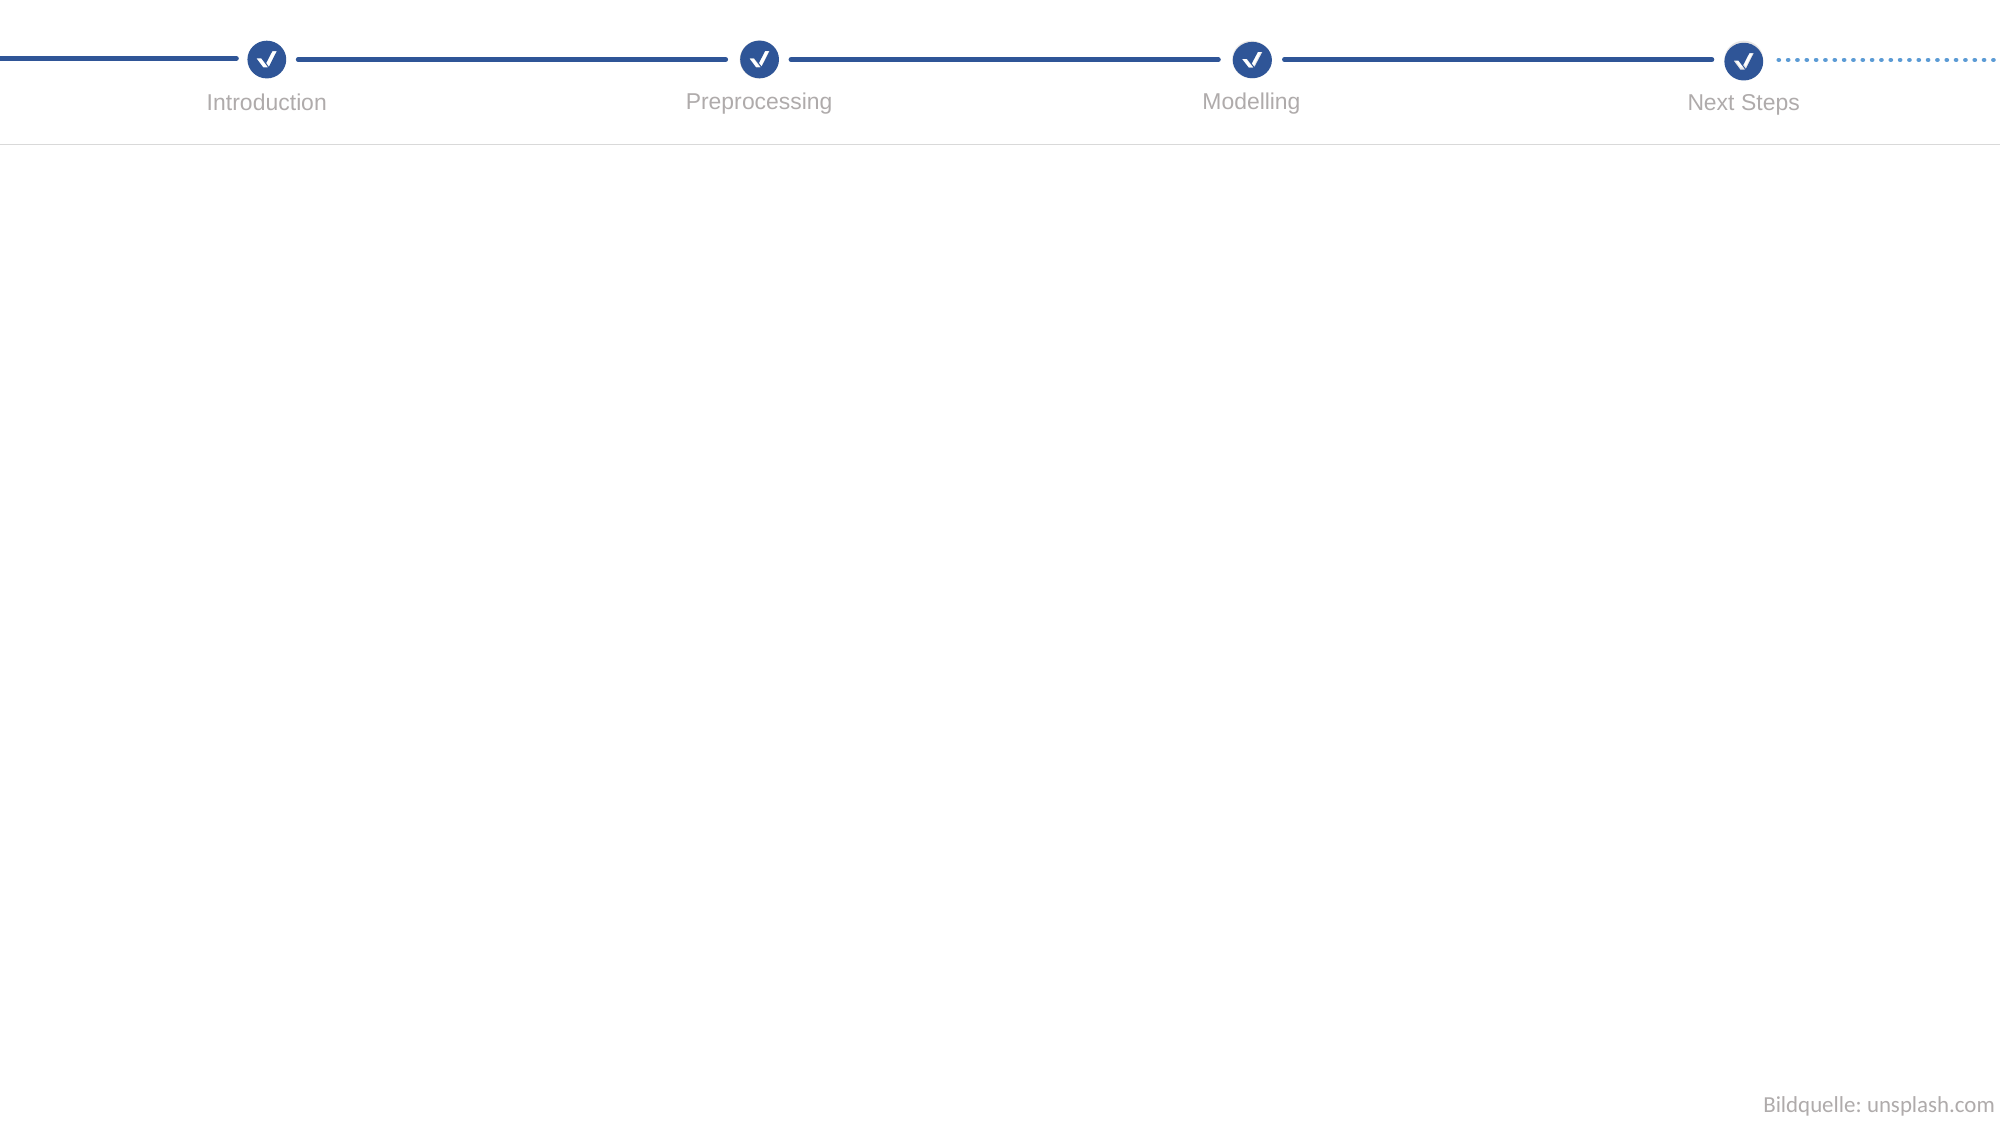

Modelling
Preprocessing
Introduction
Next Steps
Bildquelle: unsplash.com